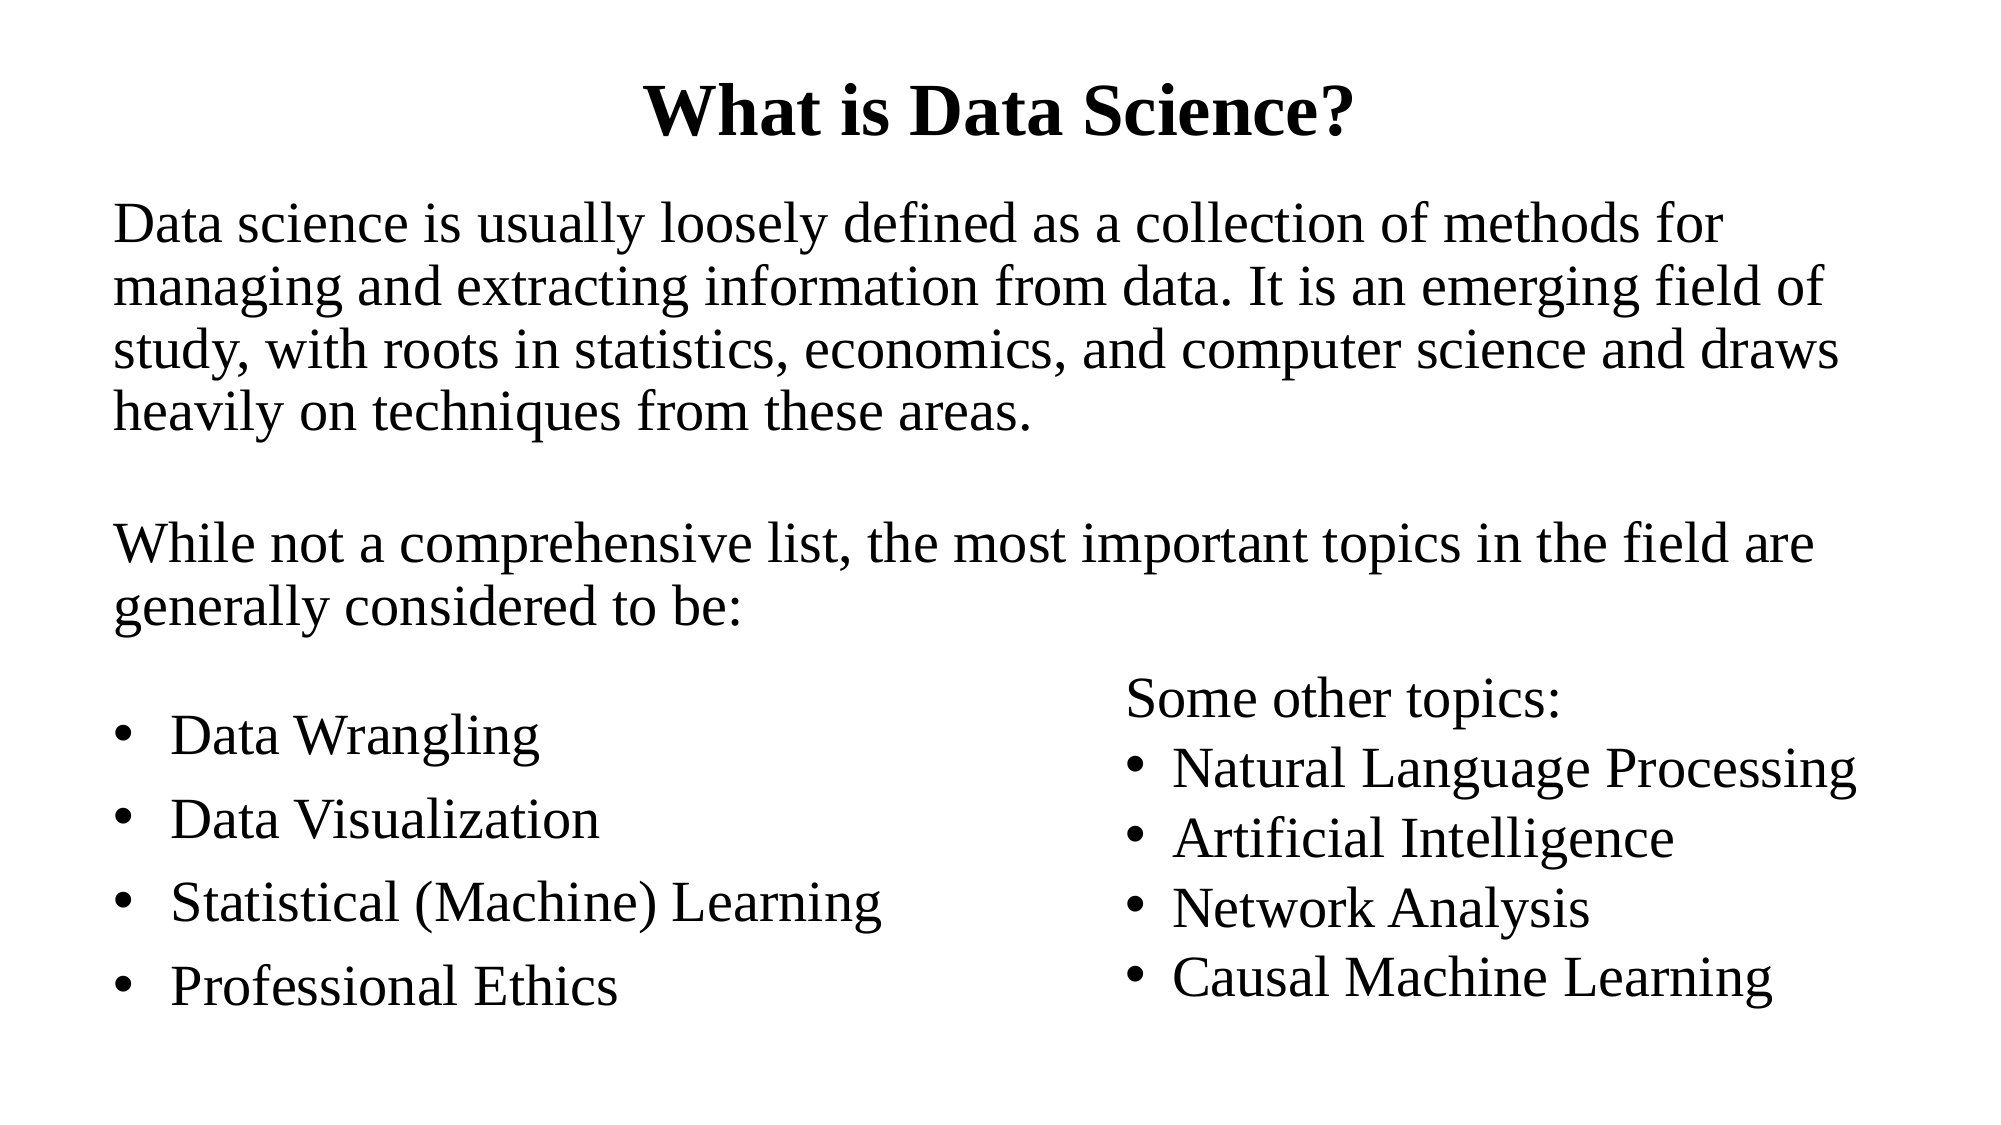

# What is Data Science?
Data science is usually loosely defined as a collection of methods for managing and extracting information from data. It is an emerging field of study, with roots in statistics, economics, and computer science and draws heavily on techniques from these areas.

While not a comprehensive list, the most important topics in the field are generally considered to be:

Data Wrangling
Data Visualization
Statistical (Machine) Learning
Professional Ethics
Some other topics:
Natural Language Processing
Artificial Intelligence
Network Analysis
Causal Machine Learning